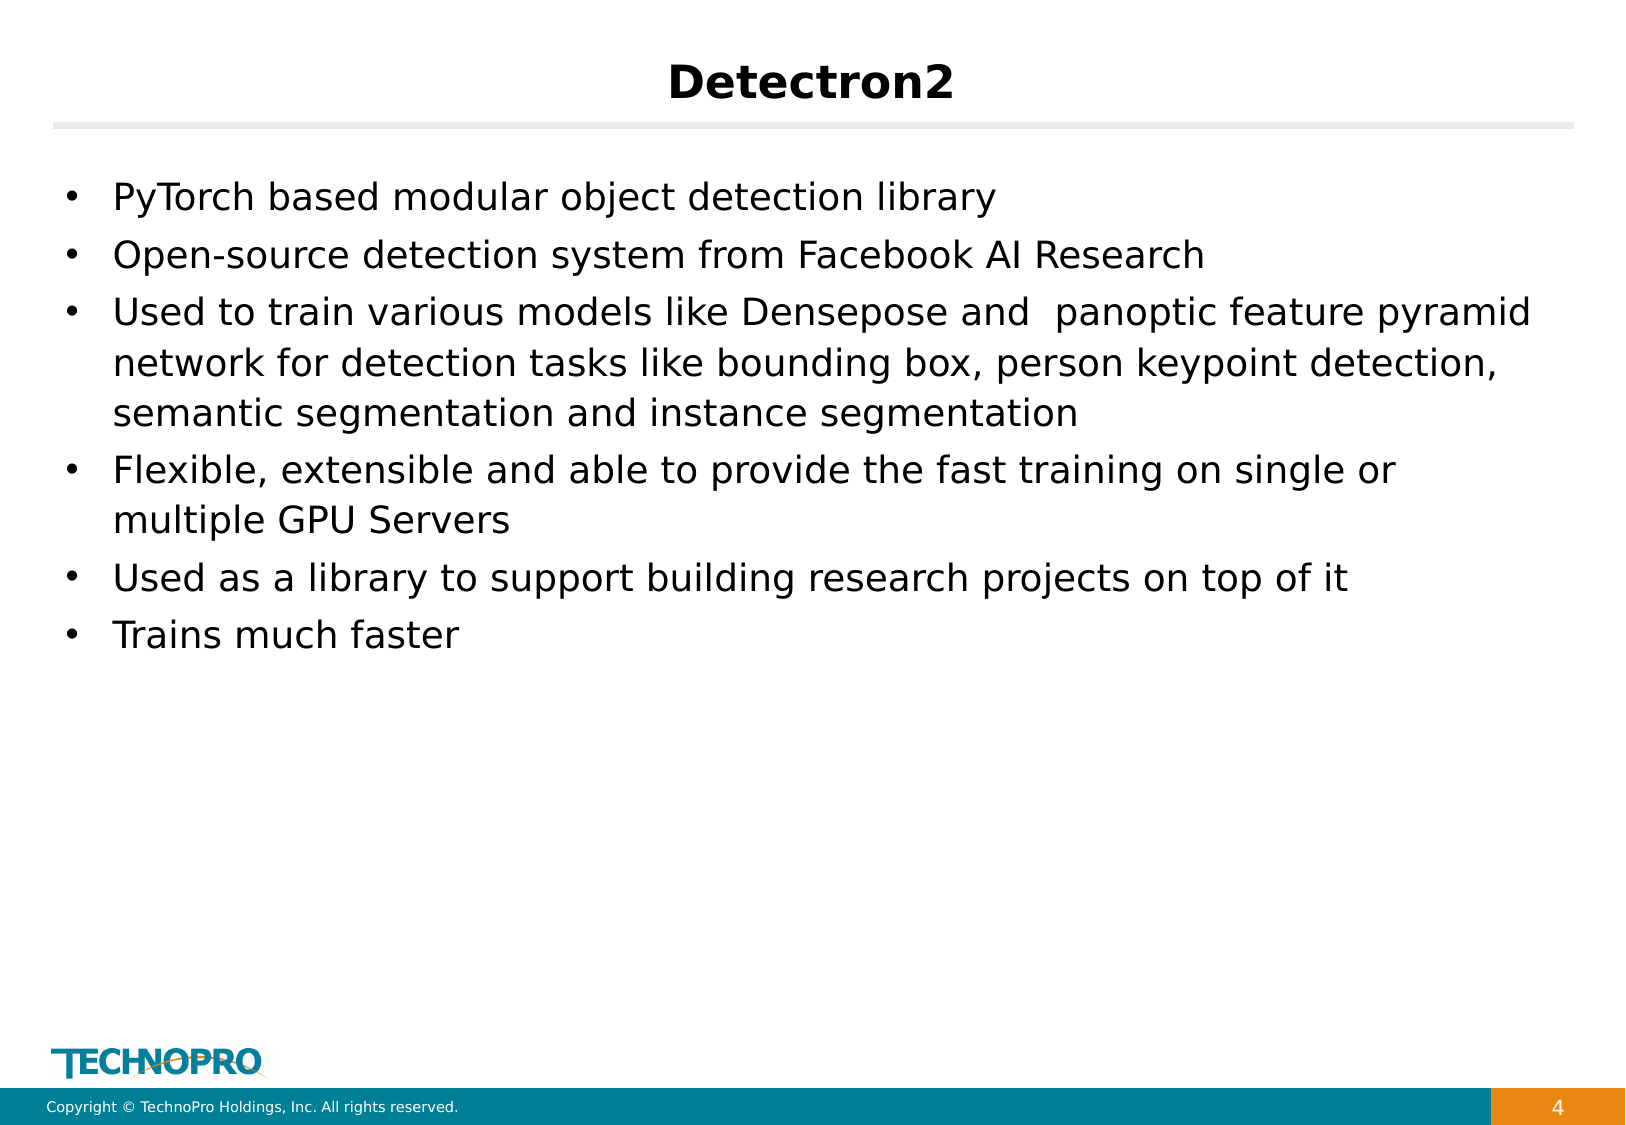

# Detectron2
PyTorch based modular object detection library
Open-source detection system from Facebook AI Research
Used to train various models like Densepose and  panoptic feature pyramid network for detection tasks like bounding box, person keypoint detection, semantic segmentation and instance segmentation
Flexible, extensible and able to provide the fast training on single or multiple GPU Servers
Used as a library to support building research projects on top of it
Trains much faster

4